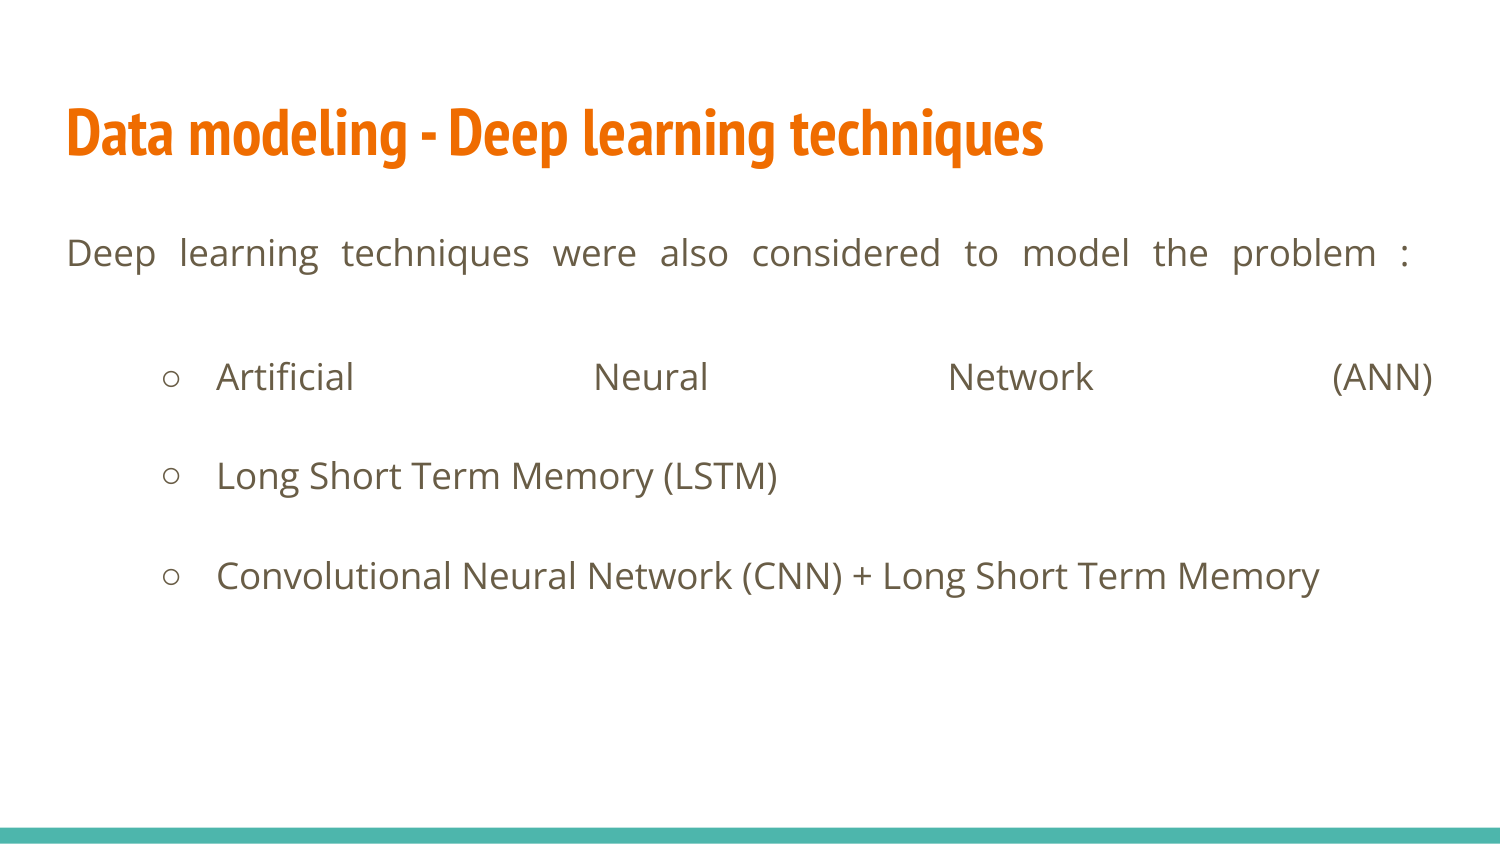

# Data modeling - Deep learning techniques
Deep learning techniques were also considered to model the problem :
Artificial Neural Network (ANN)
Long Short Term Memory (LSTM)

Convolutional Neural Network (CNN) + Long Short Term Memory